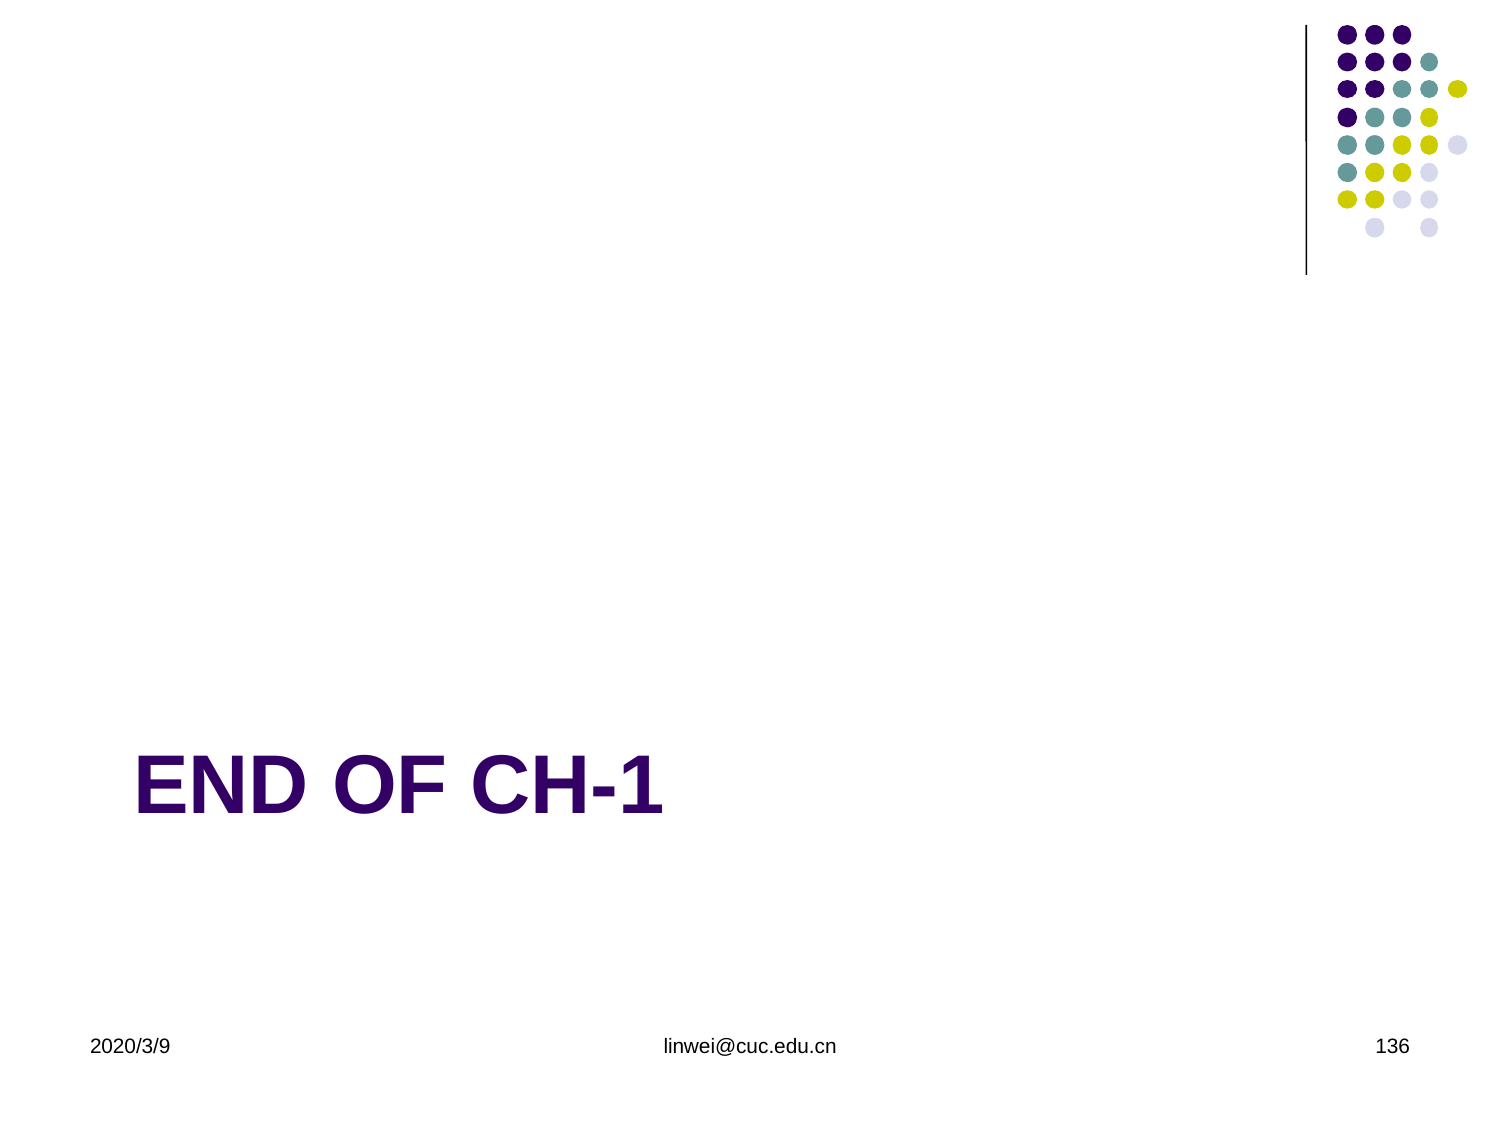

# END OF CH-1
2020/3/9
linwei@cuc.edu.cn
136